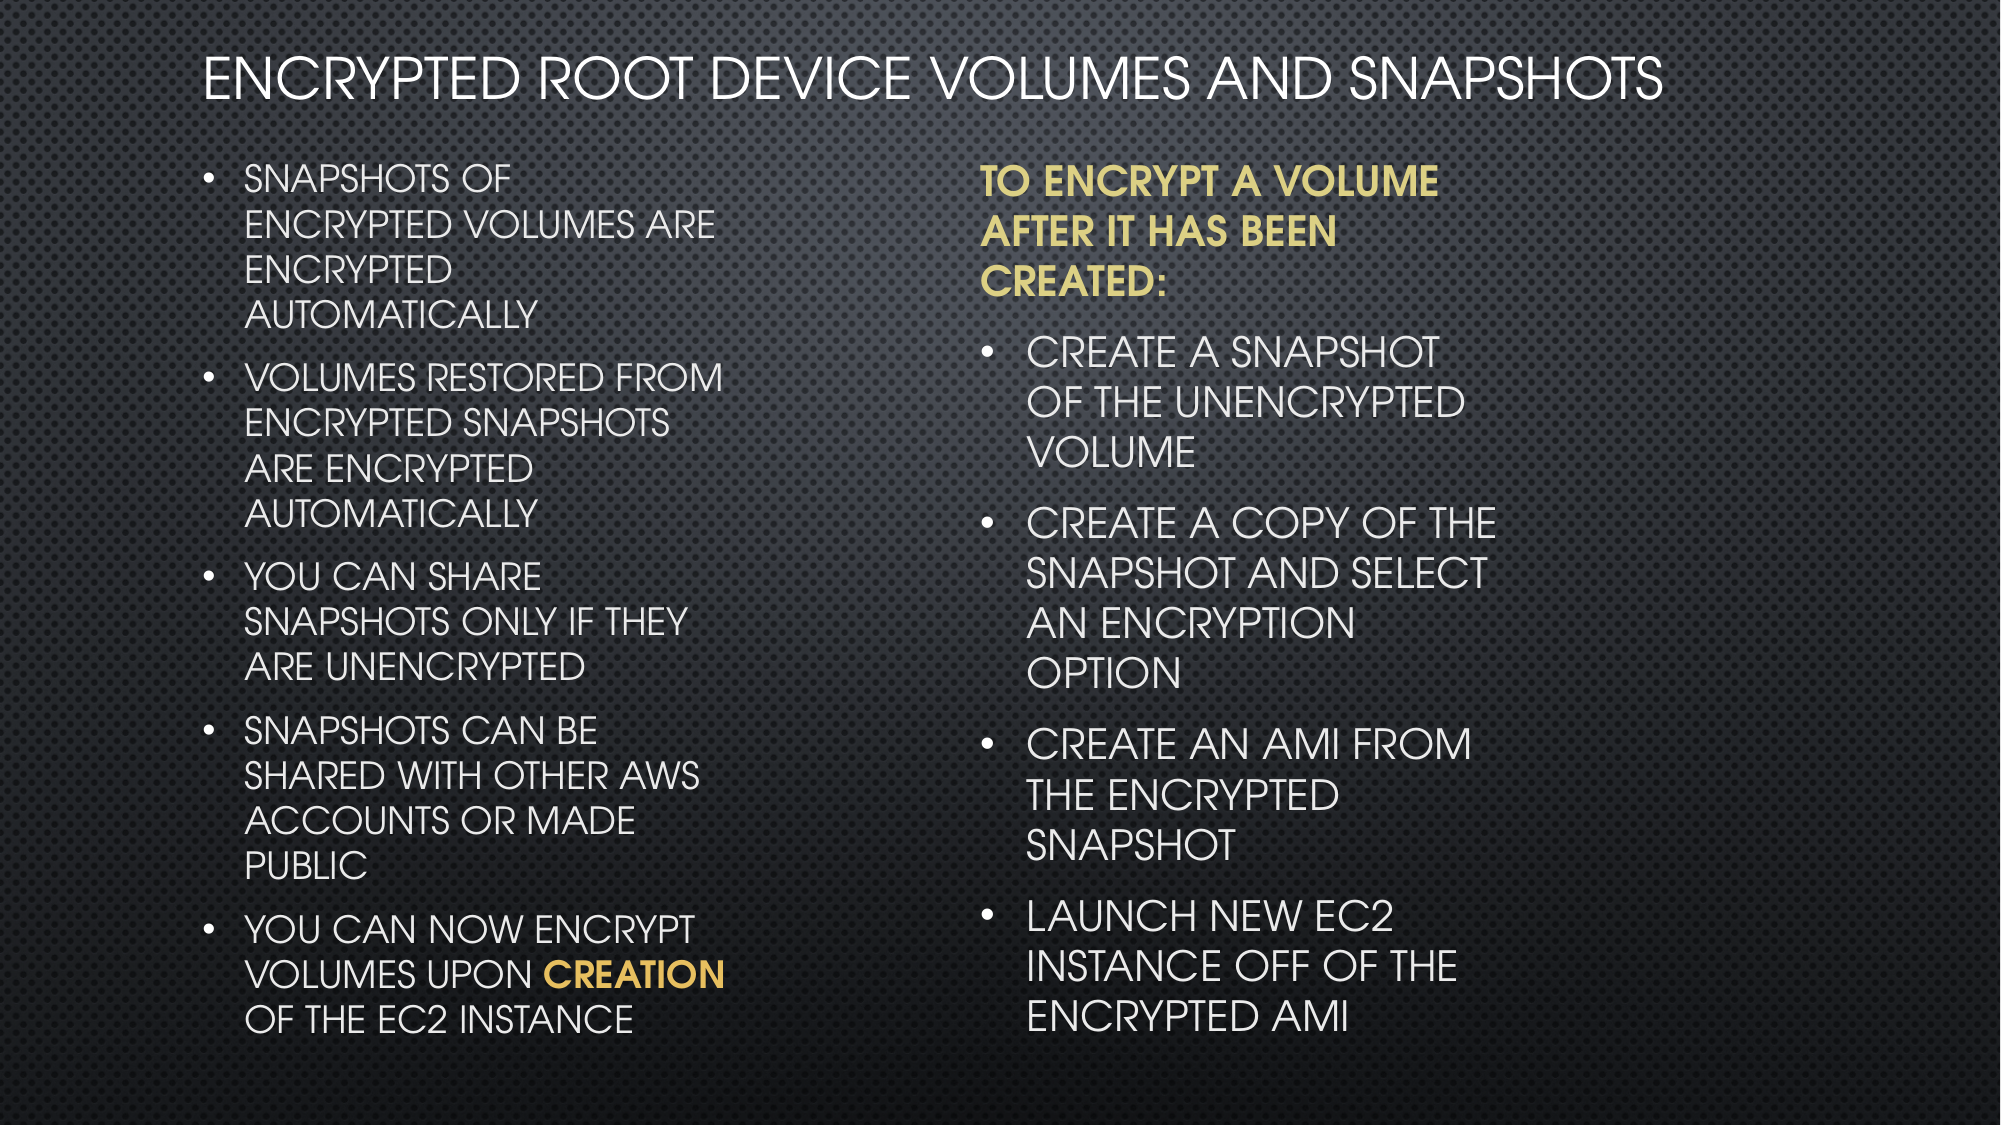

# Encrypted root device Volumes and snapshots

To encrypt a volume after it has been created:
Create a snapshot of the unencrypted volume
Create a copy of the snapshot and select an encryption option
Create an AMI from the encrypted snapshot
Launch new EC2 instance off of the encrypted AMI

Snapshots of encrypted volumes are encrypted automatically
Volumes restored from encrypted snapshots are encrypted automatically
You can share snapshots only if they are unencrypted
Snapshots can be shared with other AWS accounts or made public
You can now encrypt volumes upon creation of the EC2 instance